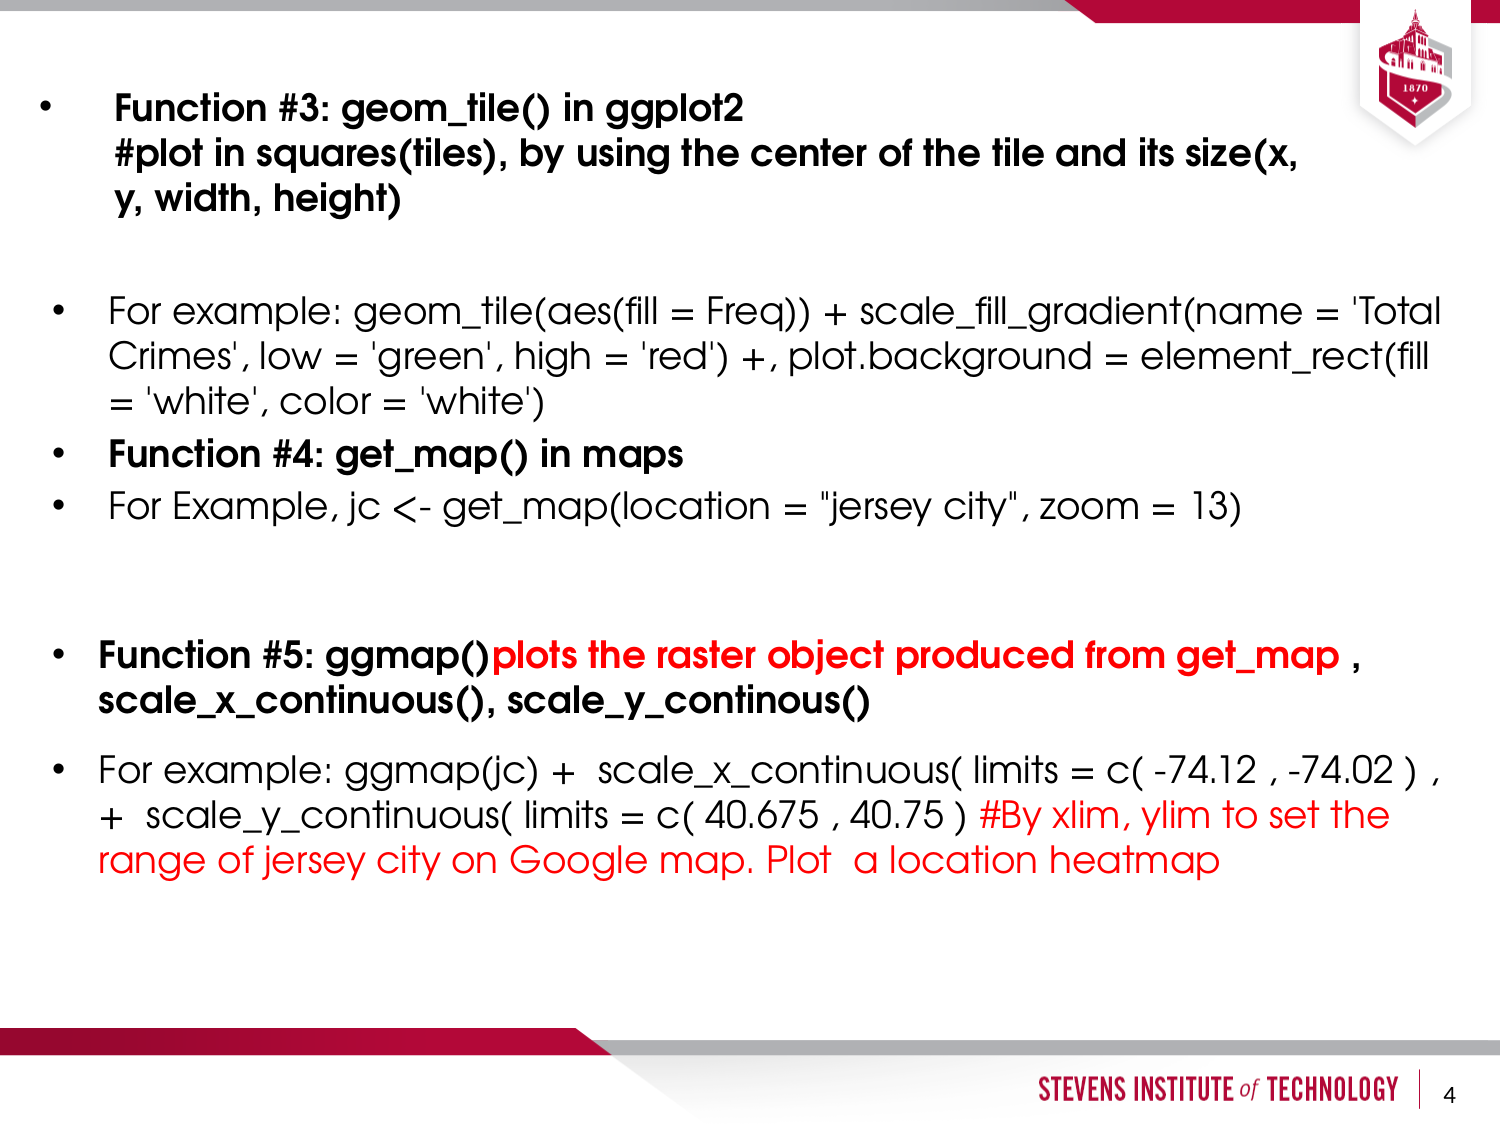

# Function #3: geom_tile() in ggplot2 #plot in squares(tiles), by using the center of the tile and its size(x, y, width, height)
For example: geom_tile(aes(fill = Freq)) + scale_fill_gradient(name = 'Total Crimes', low = 'green', high = 'red') +, plot.background = element_rect(fill = 'white', color = 'white')
Function #4: get_map() in maps
For Example, jc <- get_map(location = "jersey city", zoom = 13)

Function #5: ggmap()plots the raster object produced from get_map , scale_x_continuous(), scale_y_continous()
For example: ggmap(jc) +  scale_x_continuous( limits = c( -74.12 , -74.02 ) , +  scale_y_continuous( limits = c( 40.675 , 40.75 ) #By xlim, ylim to set the range of jersey city on Google map. Plot  a location heatmap
4